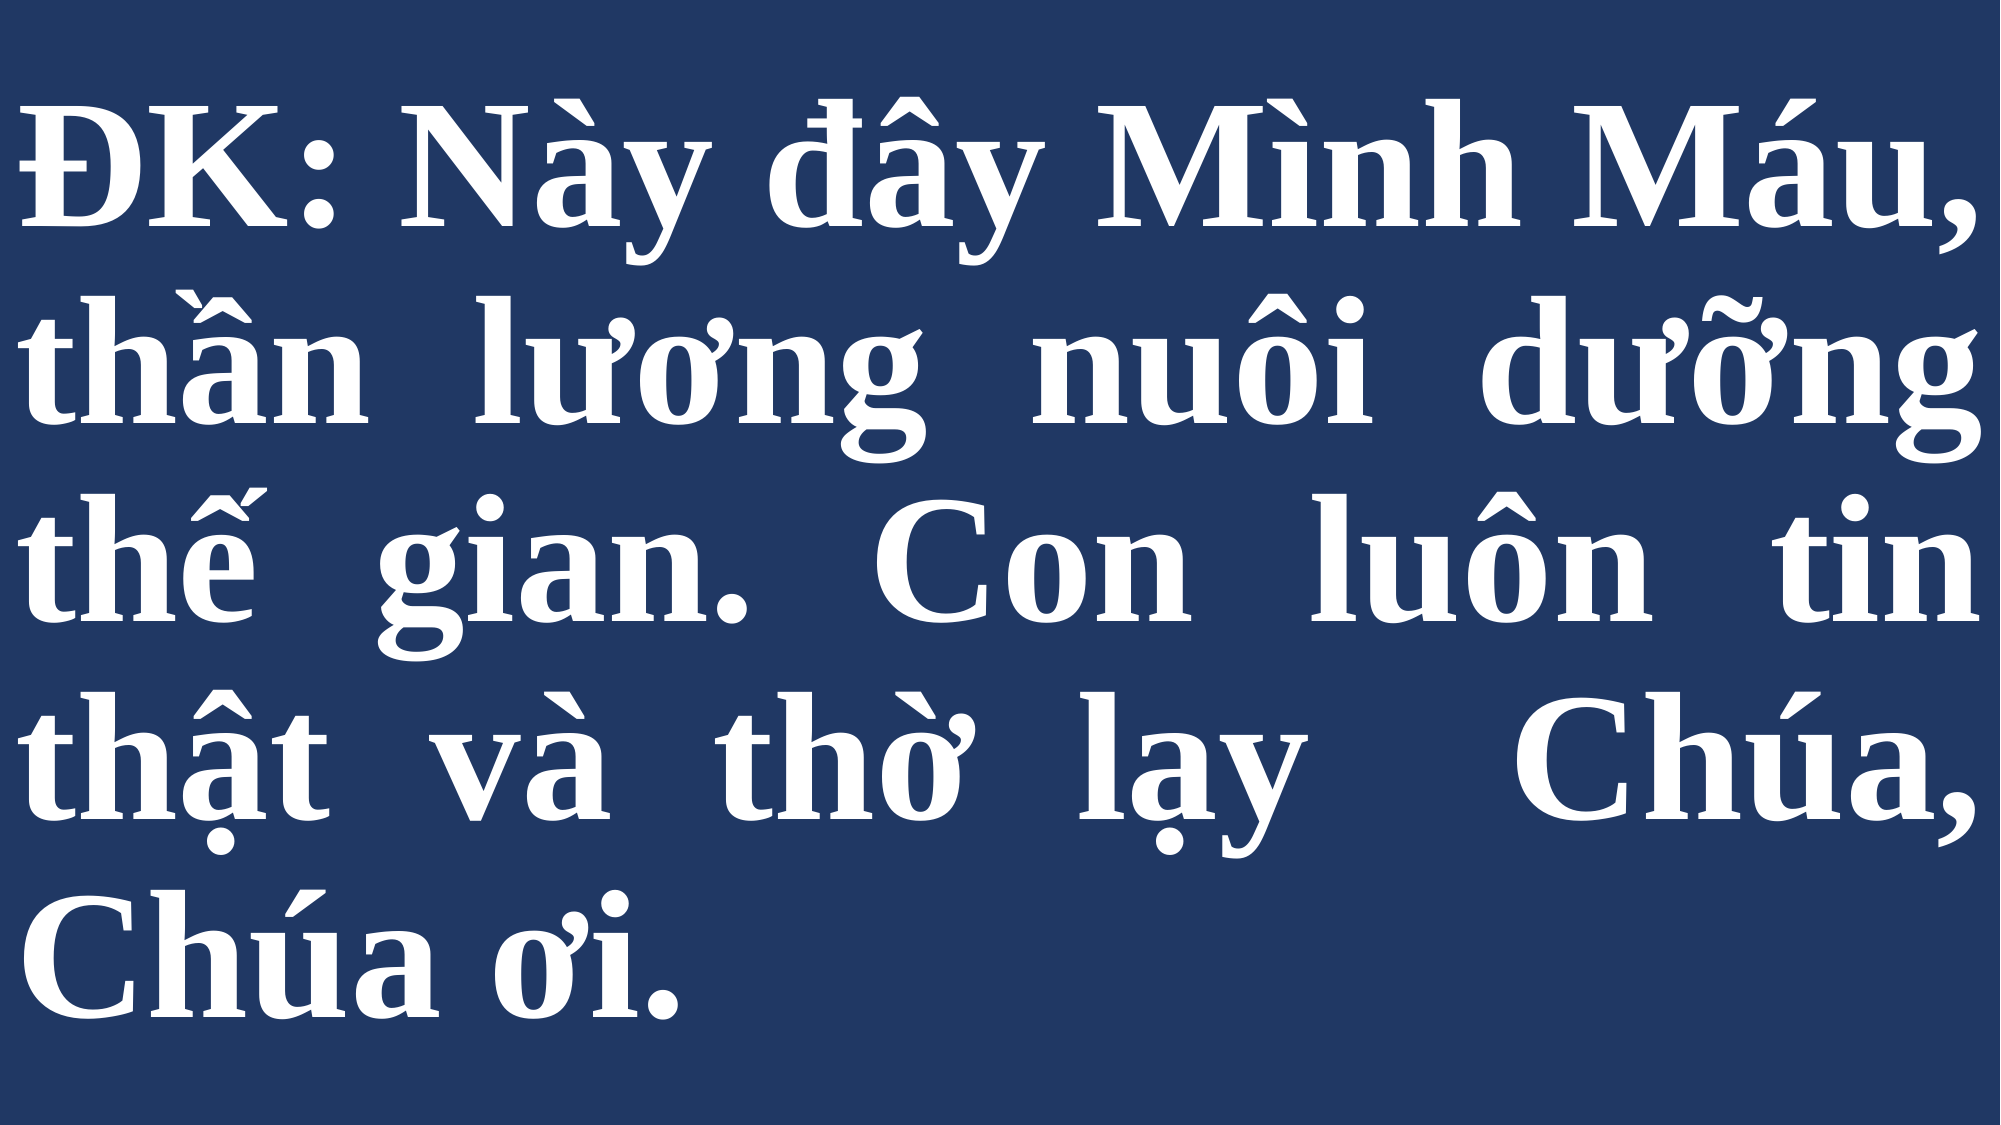

# ĐK: Này đây Mình Máu, thần lương nuôi dưỡng thế gian. Con luôn tin thật và thờ lạy  Chúa, Chúa ơi.